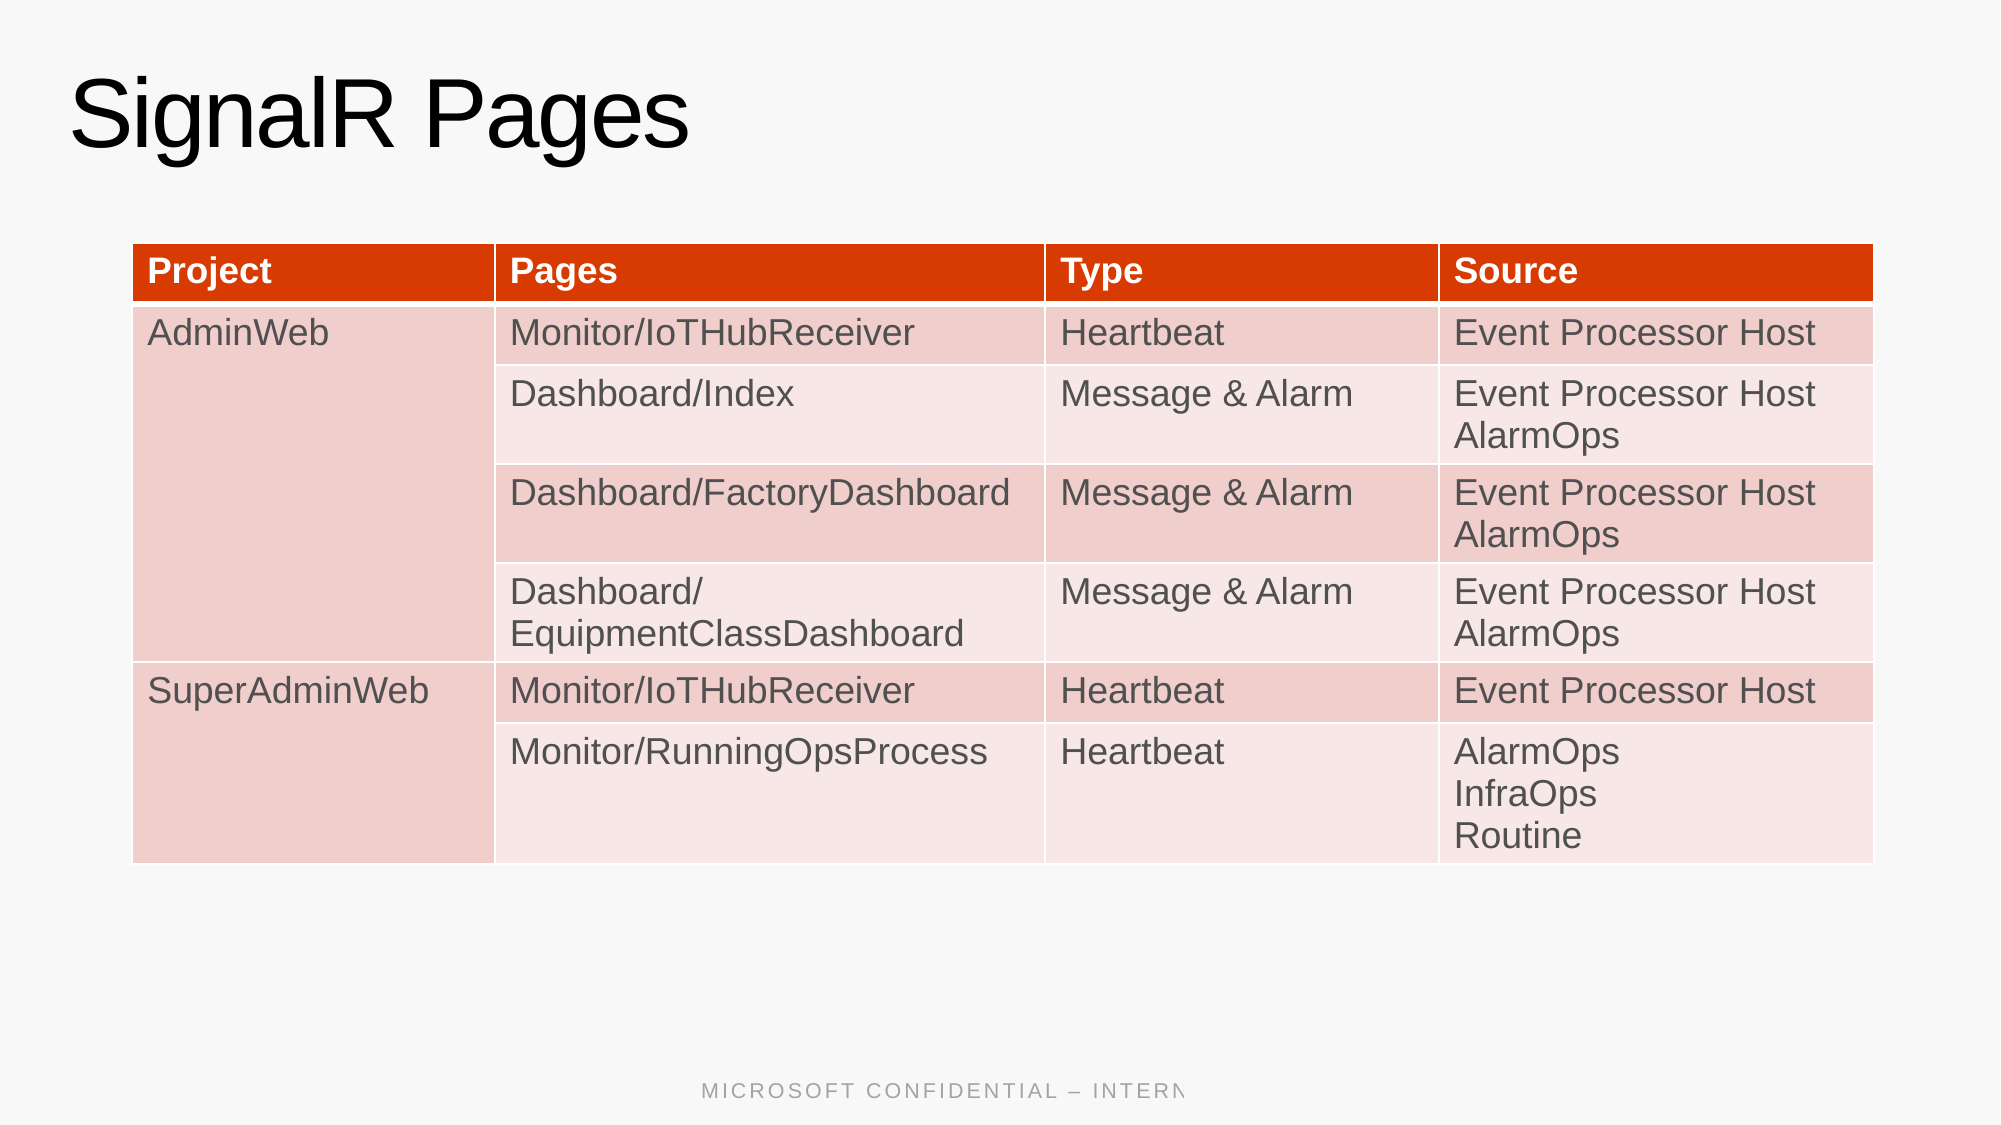

# SignalR Pages
| Project | Pages | Type | Source |
| --- | --- | --- | --- |
| AdminWeb | Monitor/IoTHubReceiver | Heartbeat | Event Processor Host |
|  | Dashboard/Index | Message & Alarm | Event Processor Host AlarmOps |
|  | Dashboard/FactoryDashboard | Message & Alarm | Event Processor Host AlarmOps |
|  | Dashboard/EquipmentClassDashboard | Message & Alarm | Event Processor Host AlarmOps |
| SuperAdminWeb | Monitor/IoTHubReceiver | Heartbeat | Event Processor Host |
|  | Monitor/RunningOpsProcess | Heartbeat | AlarmOps InfraOps Routine |